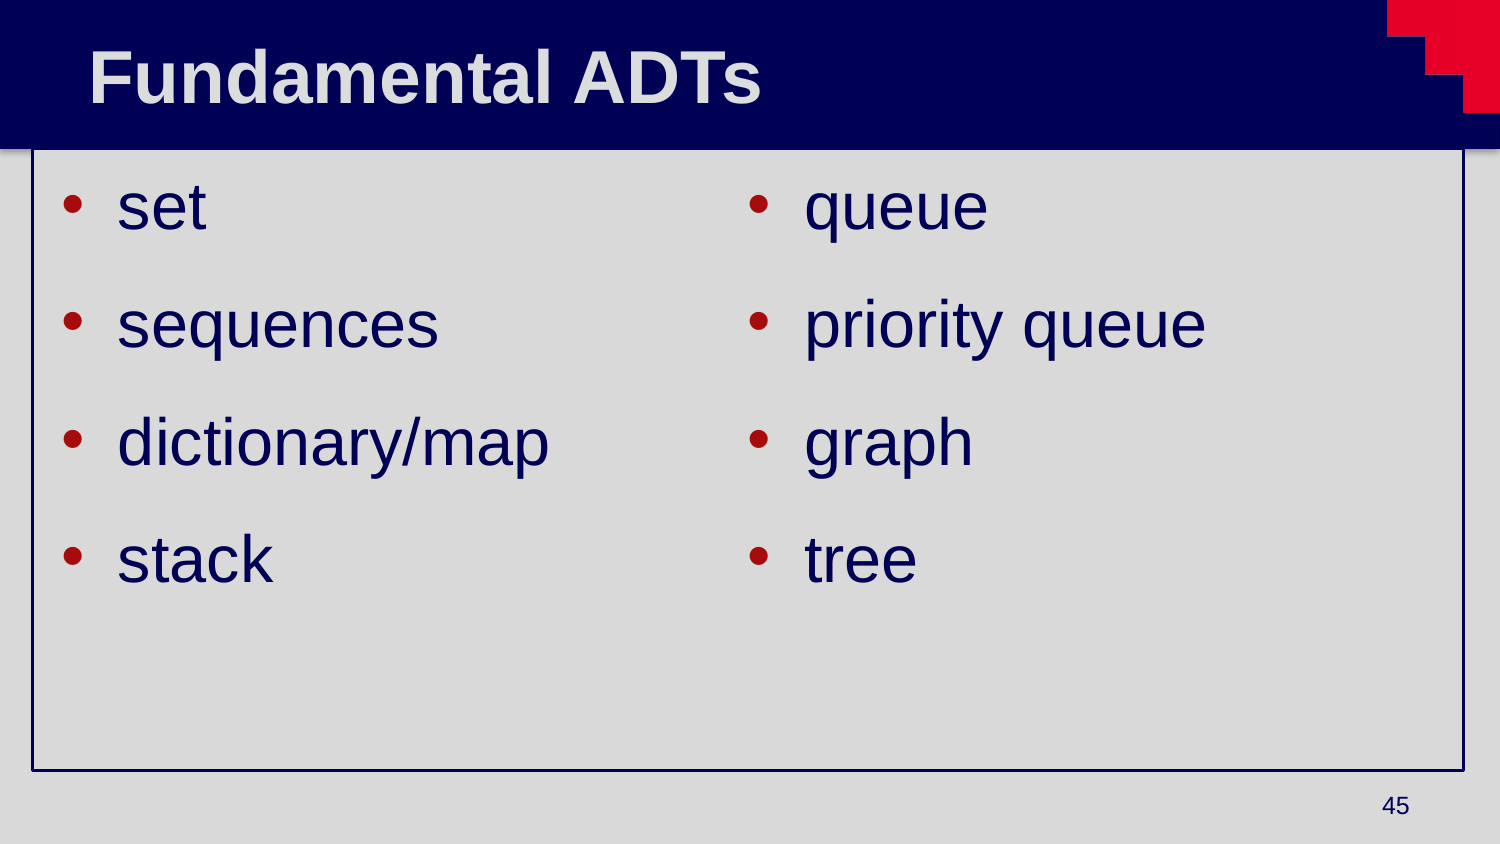

# Fundamental ADTs
set
sequences
dictionary/map
stack

queue
priority queue
graph
tree
45